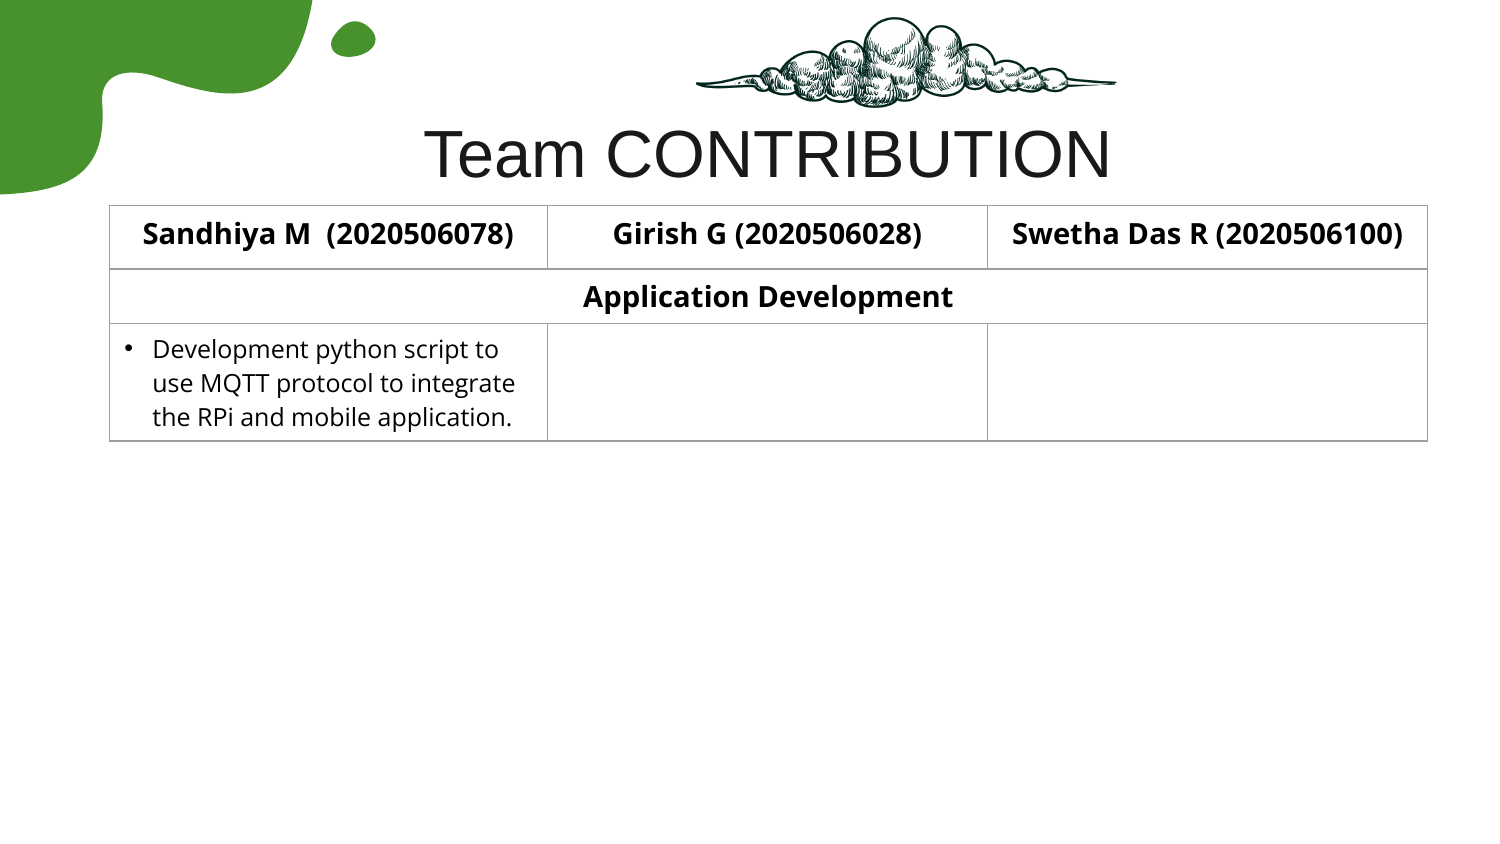

# Team CONTRIBUTION
| Sandhiya M (2020506078) | Girish G (2020506028) | Swetha Das R (2020506100) |
| --- | --- | --- |
| Application Development |  |  |
| Development python script to use MQTT protocol to integrate the RPi and mobile application. |  |  |